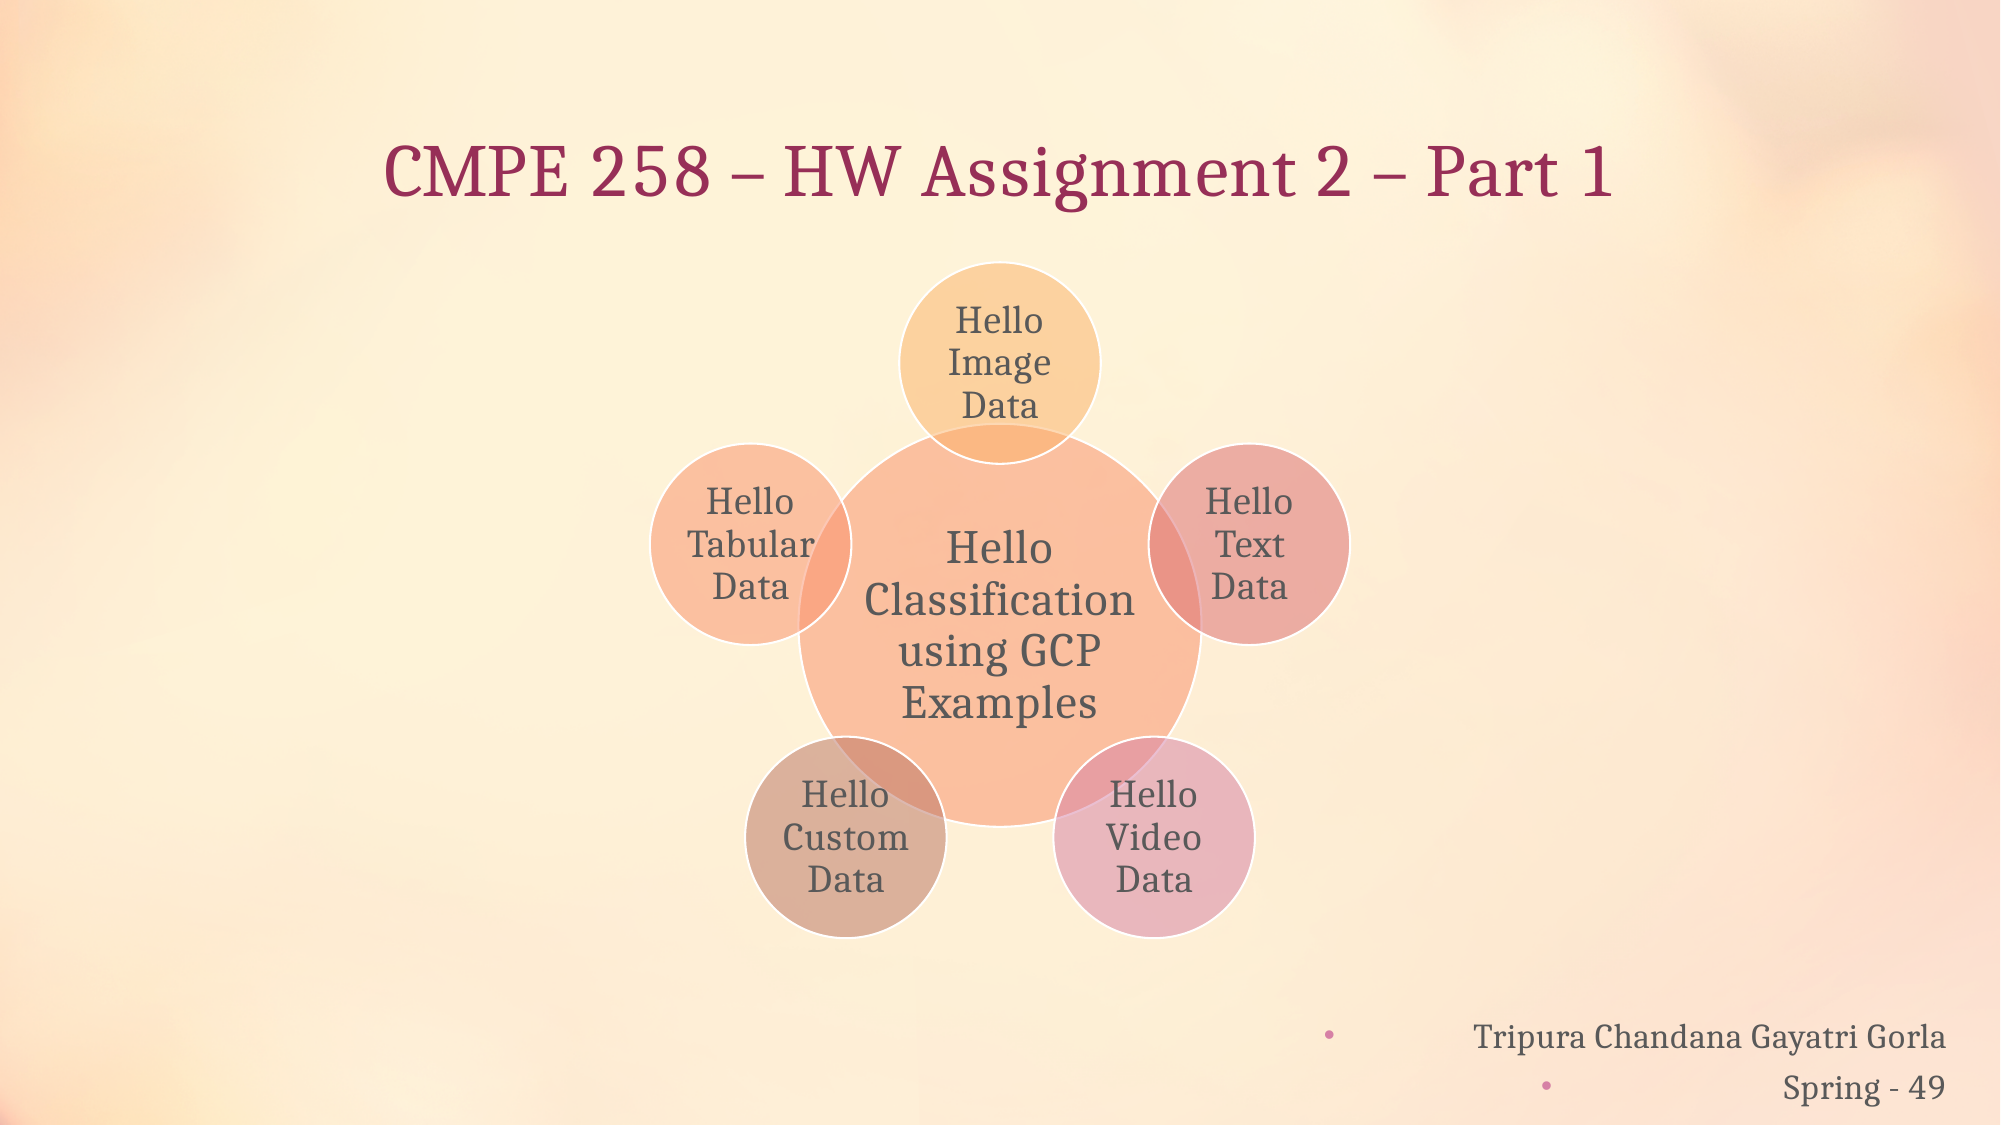

# CMPE 258 – HW Assignment 2 – Part 1
Hello Classification using GCP Examples
Hello Image Data
Hello Text Data
Hello Video Data
Hello Custom Data
Hello Tabular Data
Tripura Chandana Gayatri Gorla
Spring - 49